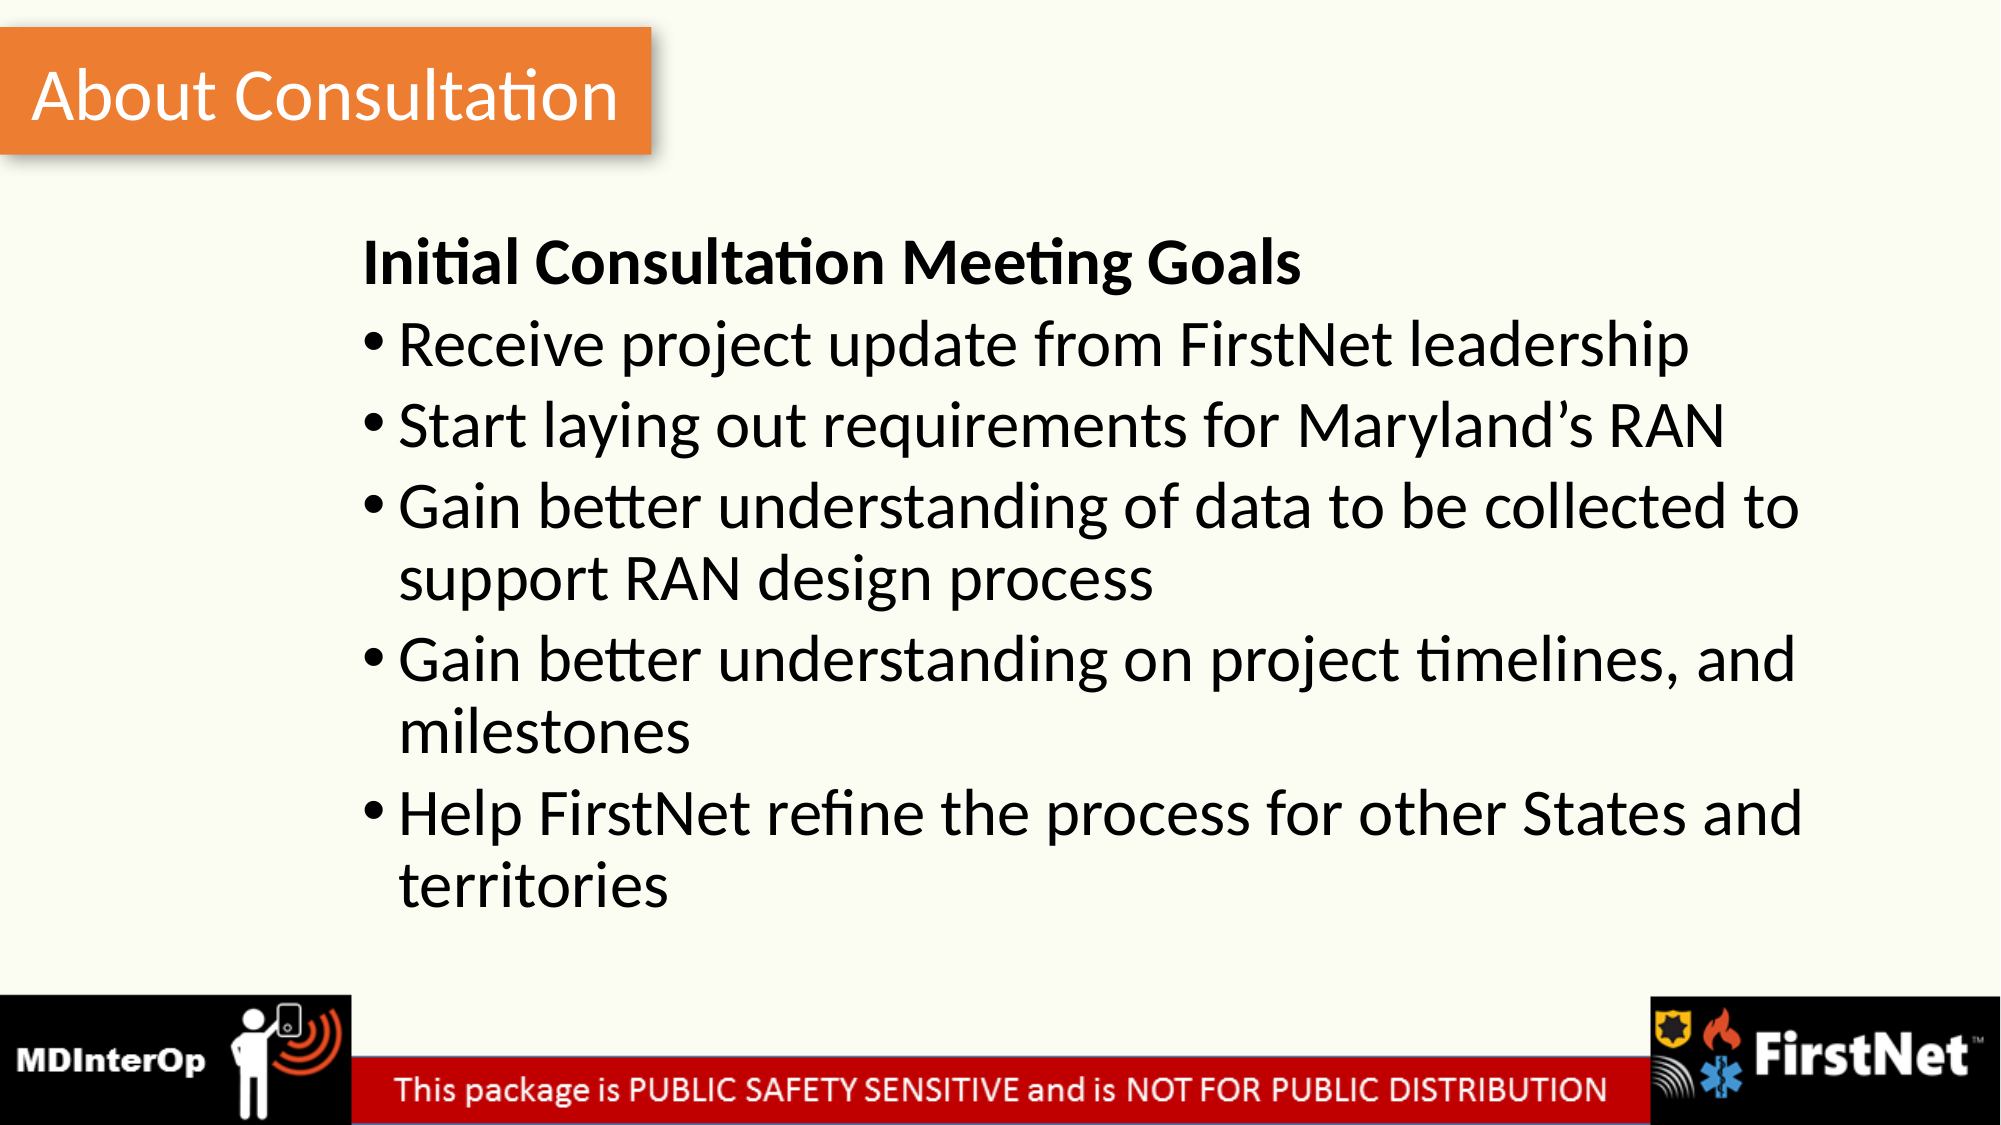

About Consultation
Initial Consultation Meeting Goals
Receive project update from FirstNet leadership
Start laying out requirements for Maryland’s RAN
Gain better understanding of data to be collected to support RAN design process
Gain better understanding on project timelines, and milestones
Help FirstNet refine the process for other States and territories